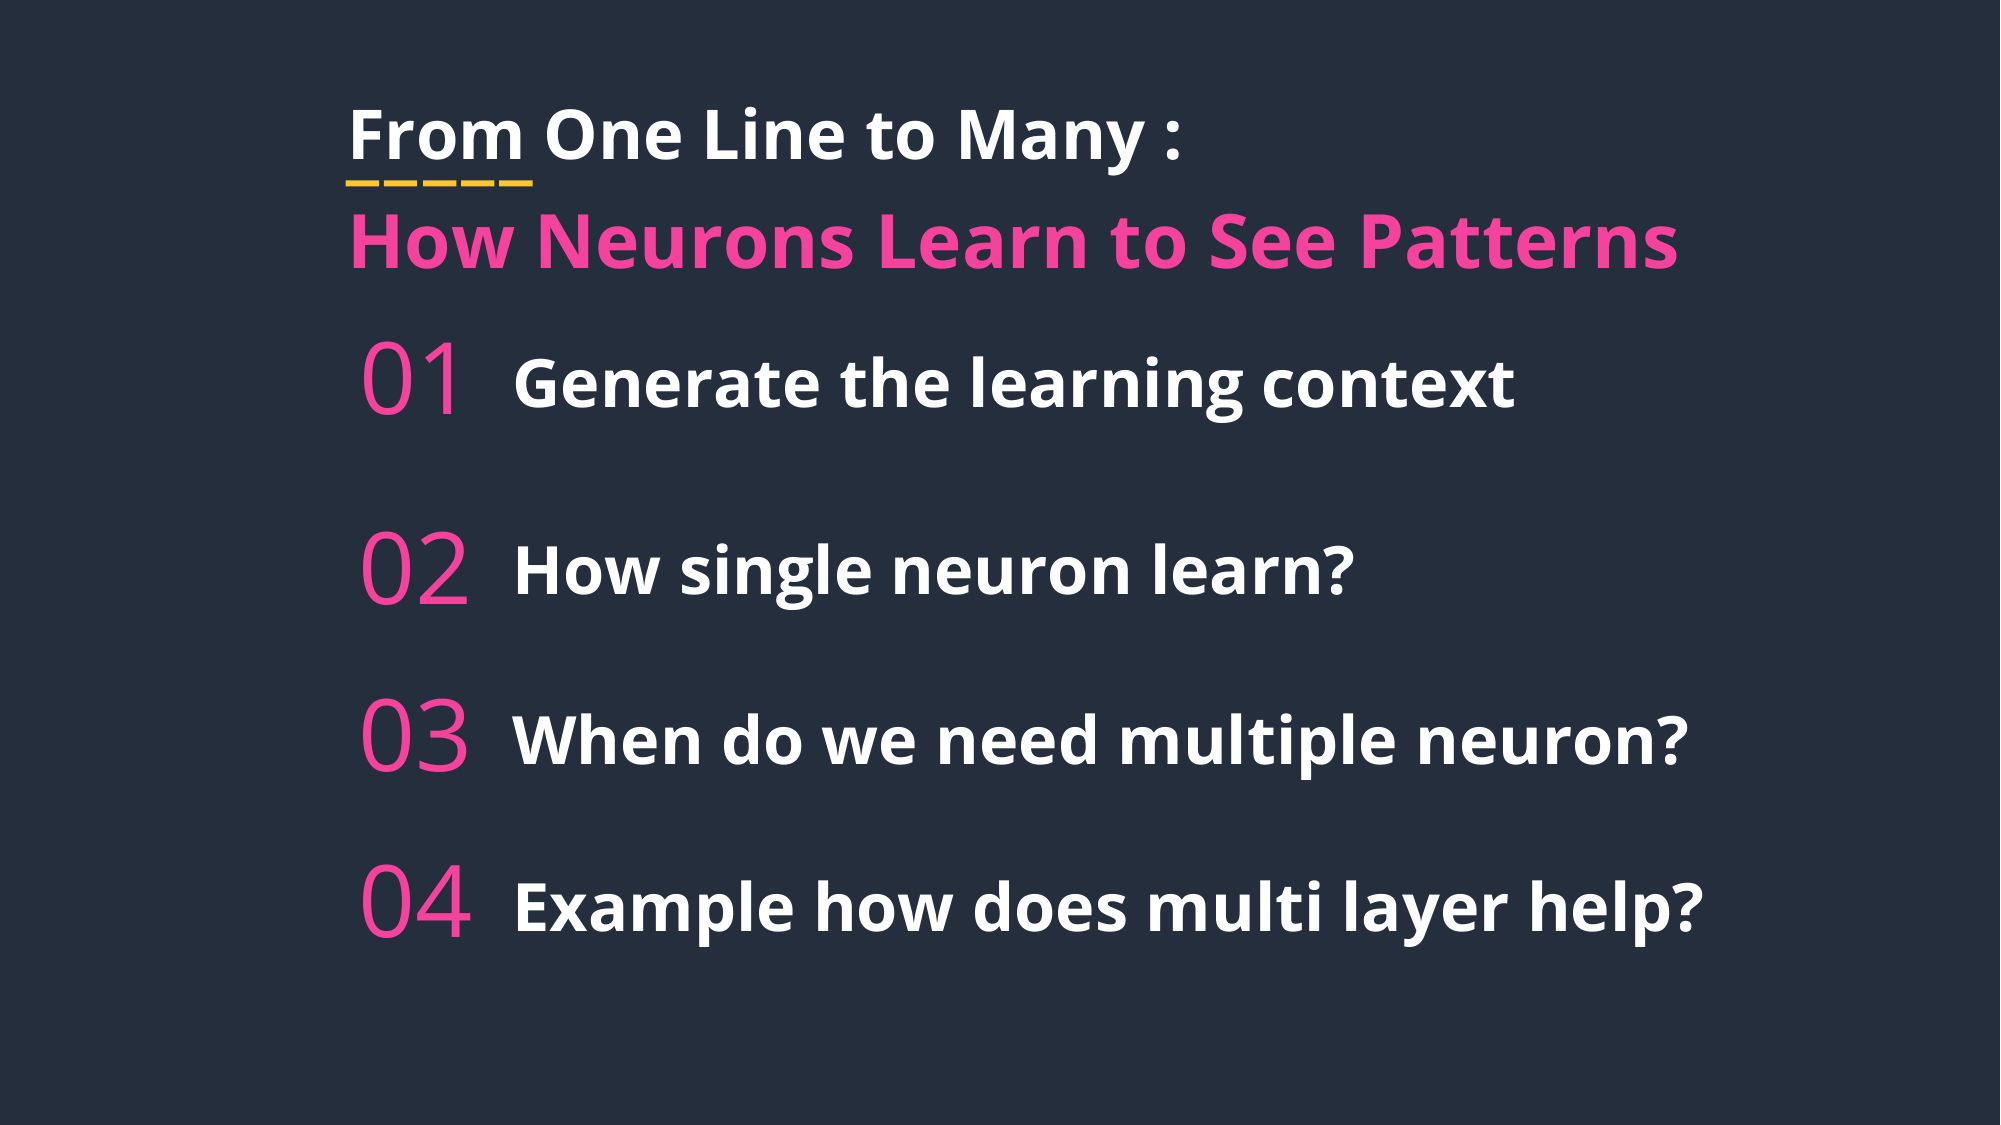

From One Line to Many :

How Neurons Learn to See Patterns
01
Generate the learning context
02
How single neuron learn?
03
When do we need multiple neuron?
04
Example how does multi layer help?